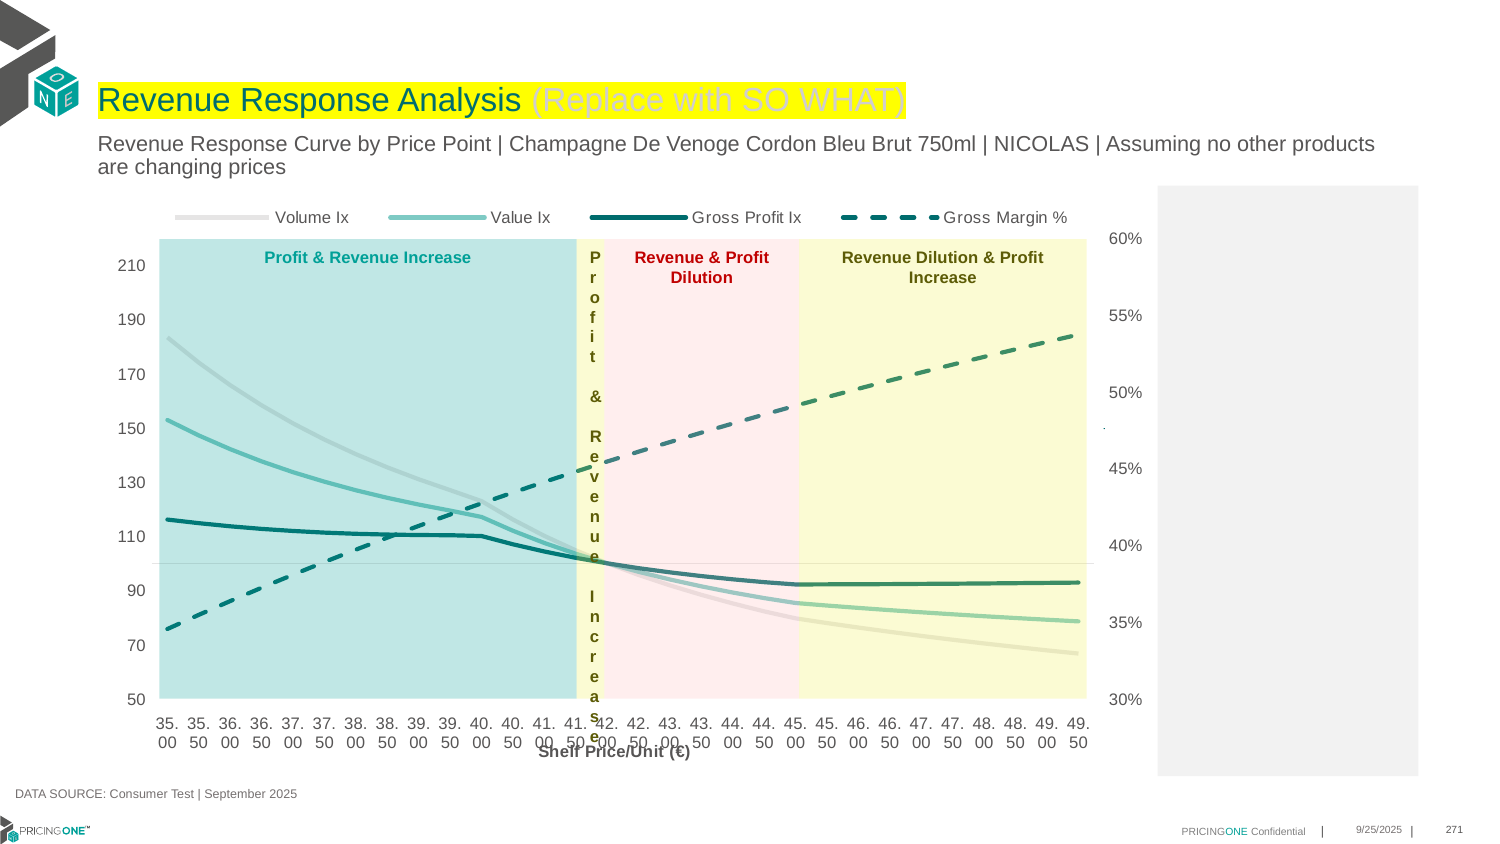

# Revenue Response Analysis (Replace with SO WHAT)

Revenue Response Curve by Price Point | Champagne De Venoge Cordon Bleu Brut 750ml | NICOLAS | Assuming no other products are changing prices

### Chart:

| Category | Volume Ix | Value Ix | Gross Profit Ix | Gross Margin % |
|---|---|---|---|---|
| 35.00 | 183.39834885297194 | 152.91742885548058 | 116.15491685036451 | 0.3454758729324239 |
| 35.50 | 174.08101950948532 | 147.21352703426876 | 114.81289455866128 | 0.35469452260943196 |
| 36.00 | 165.75565253863408 | 142.1396481196325 | 113.66305572376278 | 0.36365709868430096 |
| 36.50 | 158.31410485782024 | 137.63694526614543 | 112.70634840540295 | 0.37237412472972165 |
| 37.00 | 151.65312171589375 | 133.64578154888892 | 111.93599993517837 | 0.38085555547661726 |
| 37.50 | 145.67652499378914 | 130.107966851829 | 111.33982953724552 | 0.3891108147369289 |
| 38.00 | 140.29688170158525 | 126.96868123728396 | 110.90249391477587 | 0.39714883033249576 |
| 38.50 | 135.43635416255177 | 124.17776800533389 | 110.60732672372855 | 0.4049780663022035 |
| 39.00 | 131.02677950378475 | 121.69037265757649 | 110.43766205256895 | 0.41260655263166246 |
| 39.50 | 127.00918301042401 | 119.4670560182084 | 110.37767839047832 | 0.4200419127249326 |
| 40.00 | 122.95563595146133 | 117.11417207662453 | 110.07507296283225 | 0.42729138881587087 |
| 40.50 | 116.13944144801837 | 112.00103524181604 | 107.01455640639692 | 0.4343618654971565 |
| 41.00 | 110.11929187490807 | 107.50326396203617 | 104.35136401913287 | 0.44125989152767897 |
| 41.50 | 104.77302248839464 | 103.52846904762309 | 102.02907442690932 | 0.44799170006349 |
| 42.00 | 100.0 | 100.0 | 100.0 | 0.4545632274436866 |
| 42.50 | 95.71708127799002 | 96.8541310638545 | 98.22385920026349 | 0.4609801306502314 |
| 43.00 | 91.85533022271437 | 94.0377365076267 | 96.66661177812861 | 0.46724780354964734 |
| 43.50 | 88.35736424615719 | 91.50638467649188 | 95.29945714134061 | 0.4733713920145939 |
| 44.00 | 85.1752149761818 | 89.22278207728097 | 94.09798385197227 | 0.47935580801442806 |
| 44.50 | 82.26860489071679 | 87.15550596602067 | 93.0414533563601 | 0.48520574275583905 |
| 45.00 | 79.68172268568529 | 85.36168794044741 | 92.20264667774141 | 0.49092567894744077 |
| 45.50 | 77.94727777896158 | 84.42957053565053 | 92.23705330284037 | 0.4965199022557106 |
| 46.00 | 76.29744377524538 | 83.5489204050354 | 92.28294981266512 | 0.5019925120138008 |
| 46.50 | 74.72662712053835 | 82.7165577906028 | 92.34007196377583 | 0.5073474312394589 |
| 47.00 | 73.22965586360233 | 81.92950930630488 | 92.40810156248668 | 0.5125884160135072 |
| 47.50 | 71.80174564586446 | 81.18499446125311 | 92.48667786473382 | 0.5177190642659963 |
| 48.00 | 70.43846867487159 | 80.48041317646953 | 92.57540755290935 | 0.5227428240132256 |
| 48.50 | 69.13572534734091 | 79.81333415653563 | 92.67387338897039 | 0.5276630010852544 |
| 49.00 | 67.88971824300586 | 79.18148401025744 | 92.78164164854073 | 0.5324827663803028 |
| 49.50 | 66.69692825428963 | 78.58273703975973 | 92.89826844336177 | 0.5372051626794917 |
Profit & Revenue Increase
Profit & Revenue Increase
Revenue & Profit Dilution
Revenue Dilution & Profit Increase

DATA SOURCE: Consumer Test | September 2025

9/25/2025
271